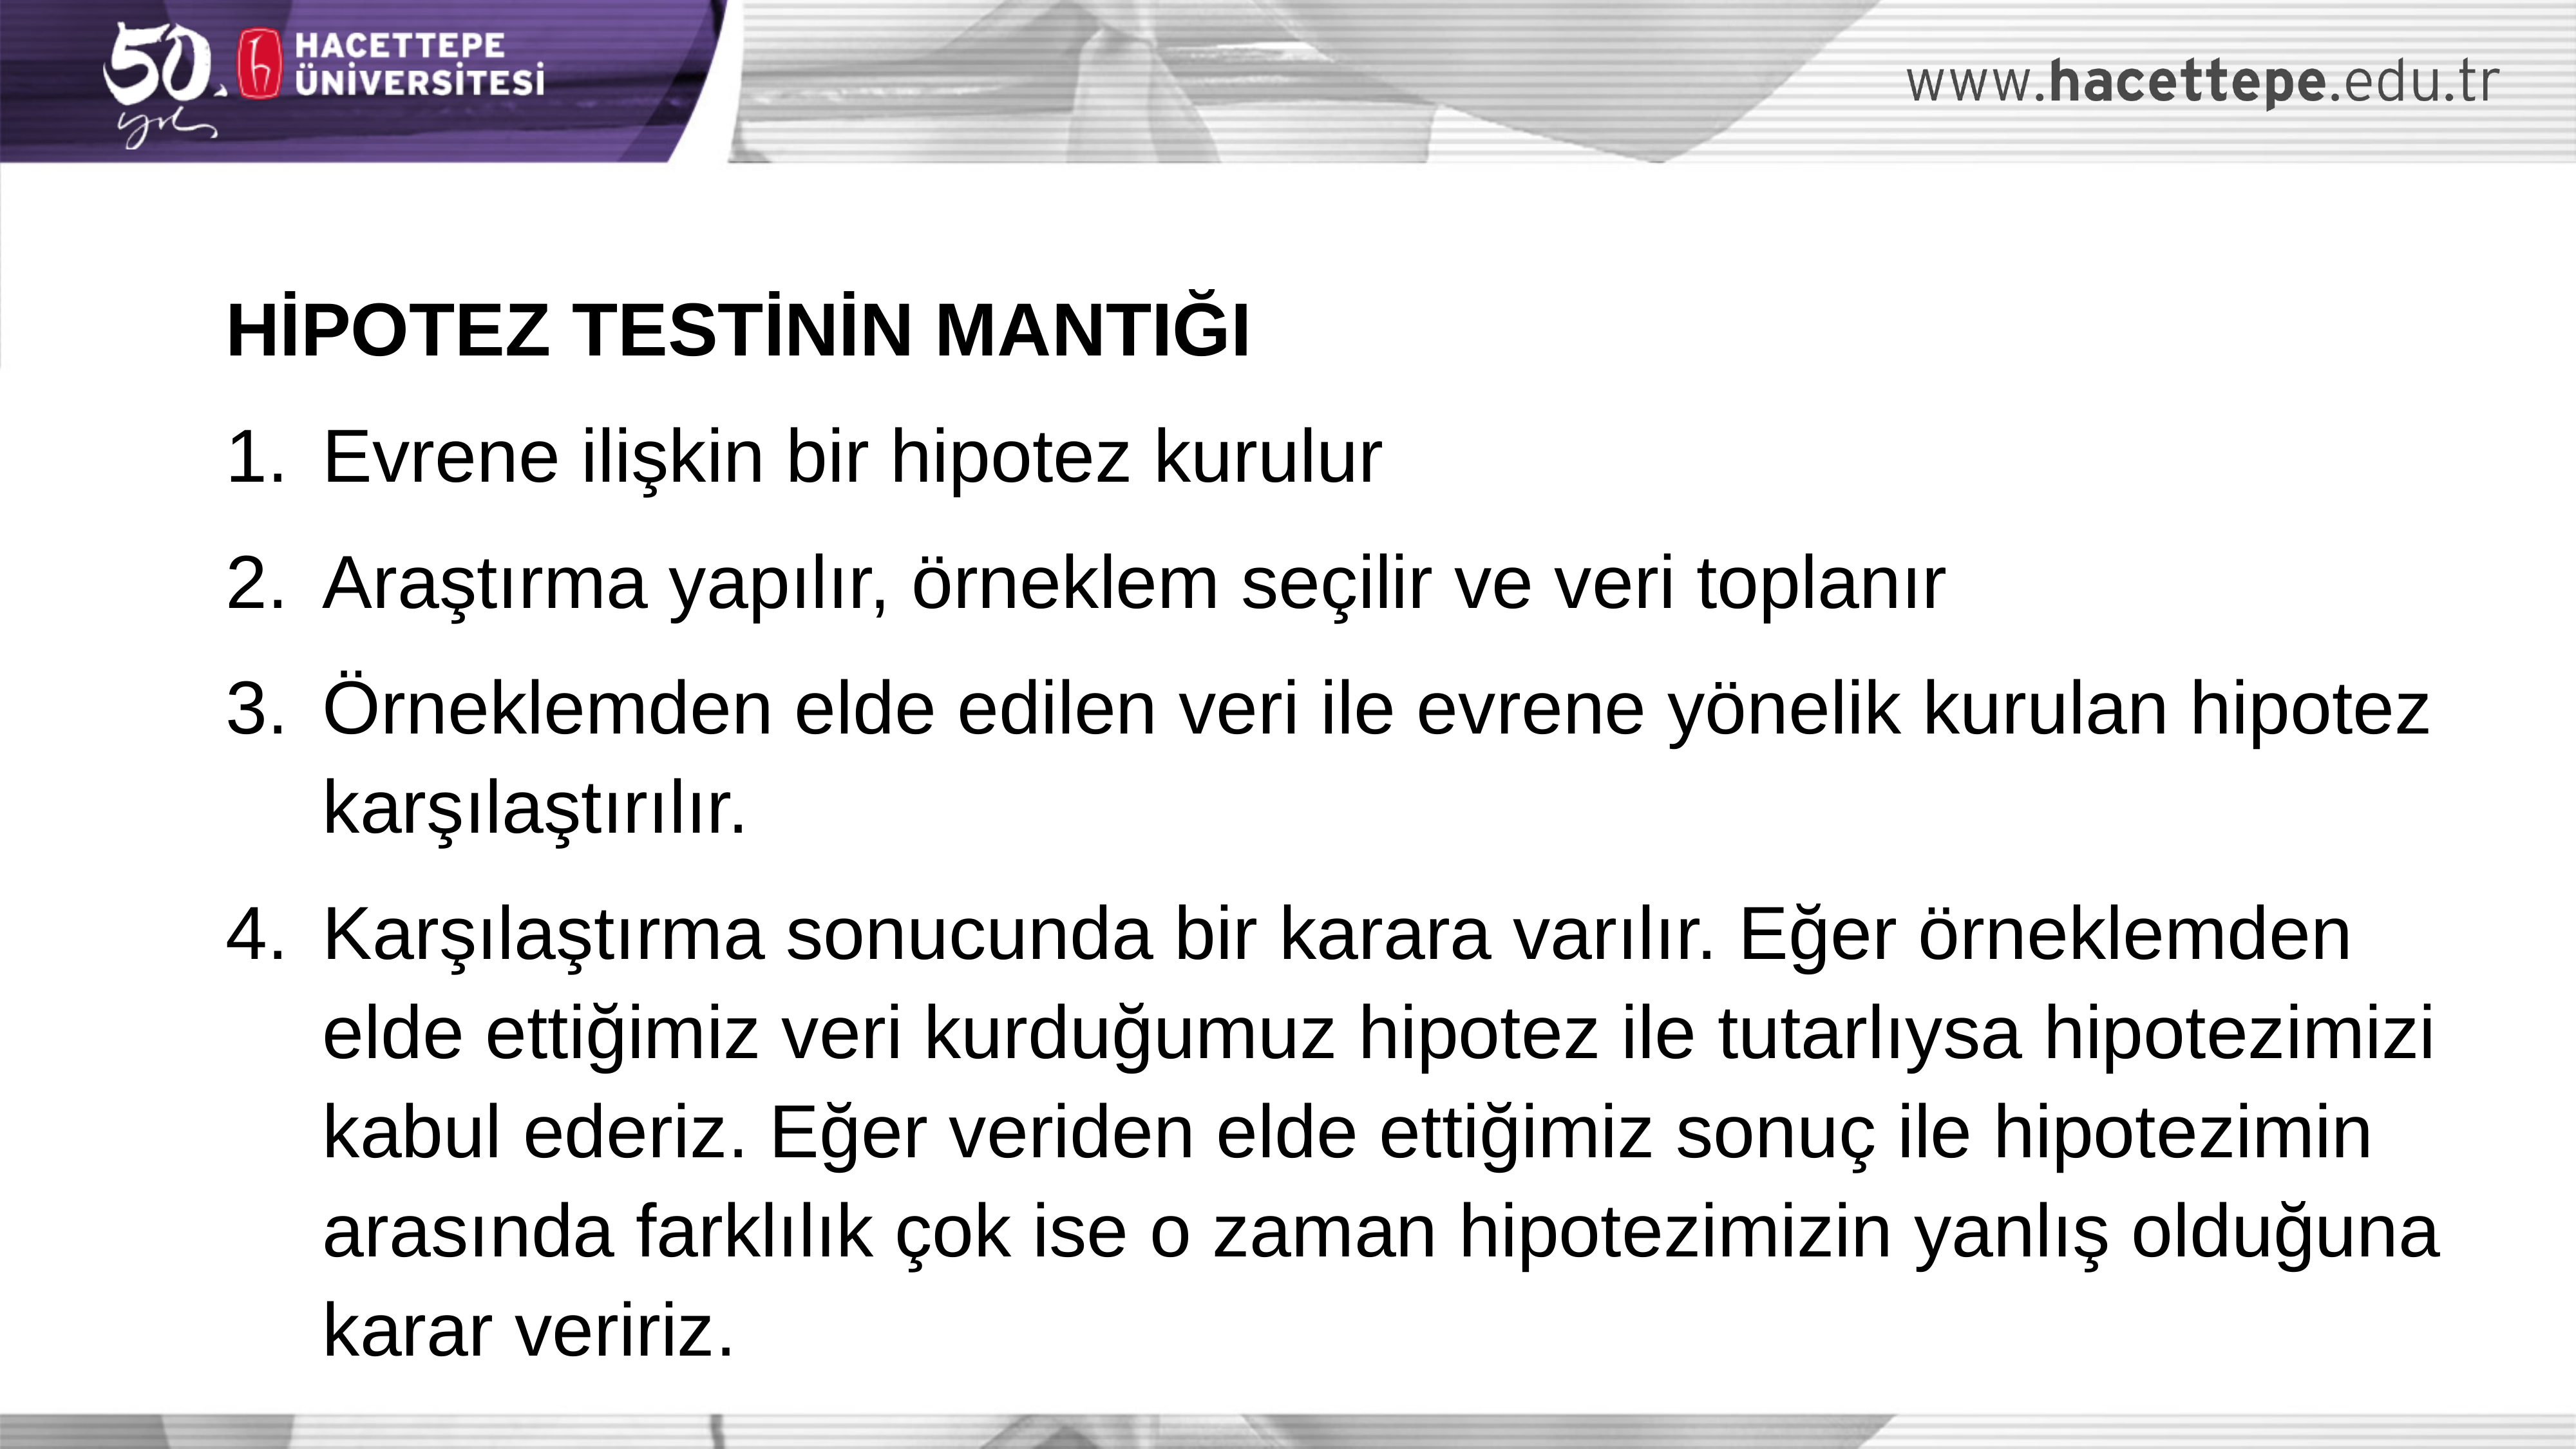

HİPOTEZ TESTİNİN MANTIĞI
Evrene ilişkin bir hipotez kurulur
Araştırma yapılır, örneklem seçilir ve veri toplanır
Örneklemden elde edilen veri ile evrene yönelik kurulan hipotez karşılaştırılır.
Karşılaştırma sonucunda bir karara varılır. Eğer örneklemden elde ettiğimiz veri kurduğumuz hipotez ile tutarlıysa hipotezimizi kabul ederiz. Eğer veriden elde ettiğimiz sonuç ile hipotezimin arasında farklılık çok ise o zaman hipotezimizin yanlış olduğuna karar veririz.